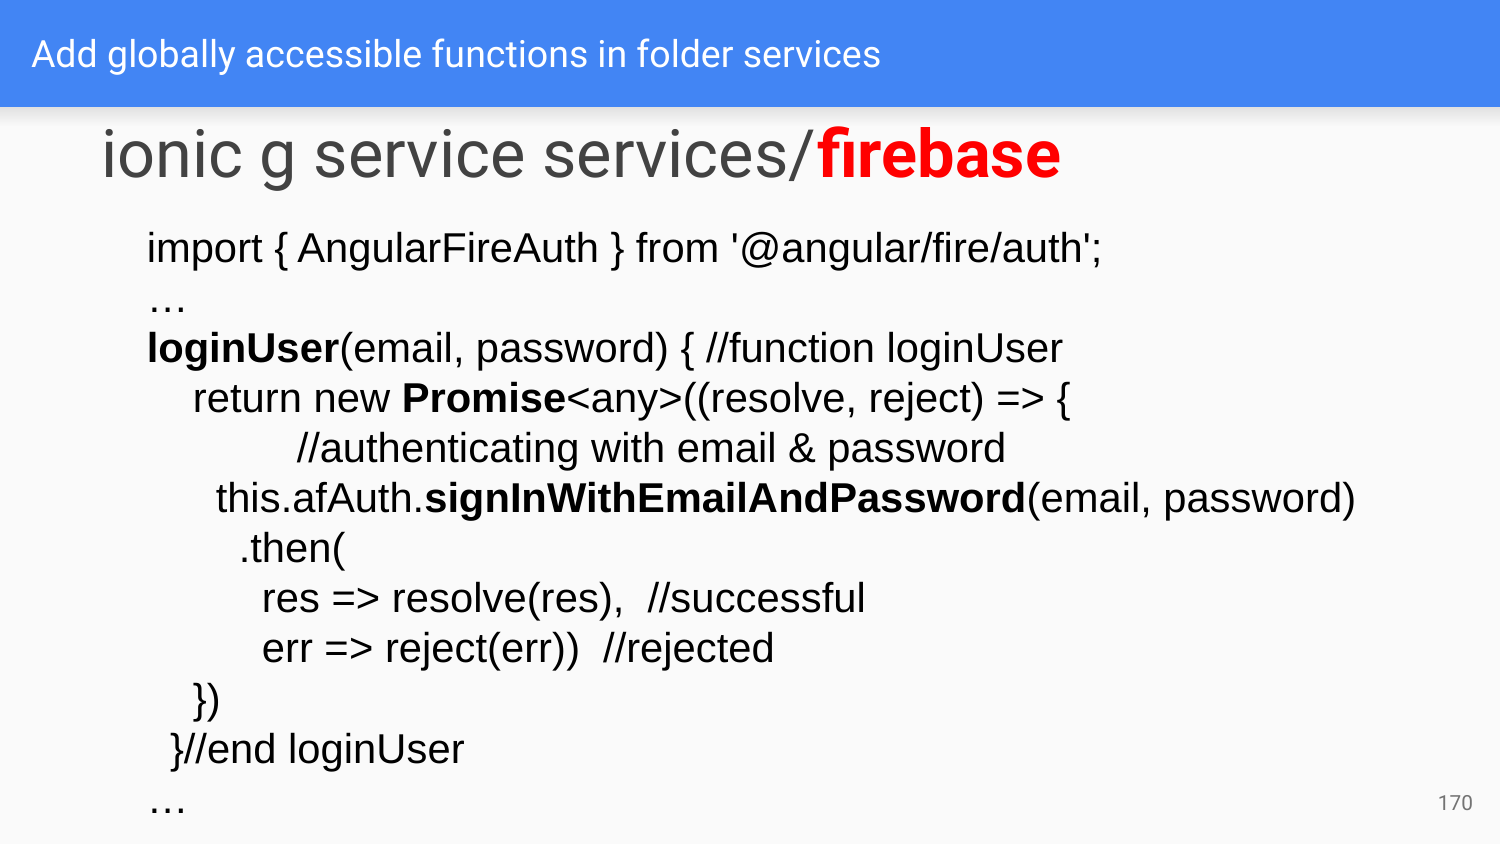

# Add globally accessible functions in folder services
ionic g service services/firebase
import { AngularFireAuth } from '@angular/fire/auth';
…
loginUser(email, password) { //function loginUser
    return new Promise<any>((resolve, reject) => {
	//authenticating with email & password
      this.afAuth.signInWithEmailAndPassword(email, password)
        .then(
          res => resolve(res),  //successful
          err => reject(err))  //rejected
    })
  }//end loginUser
…
170